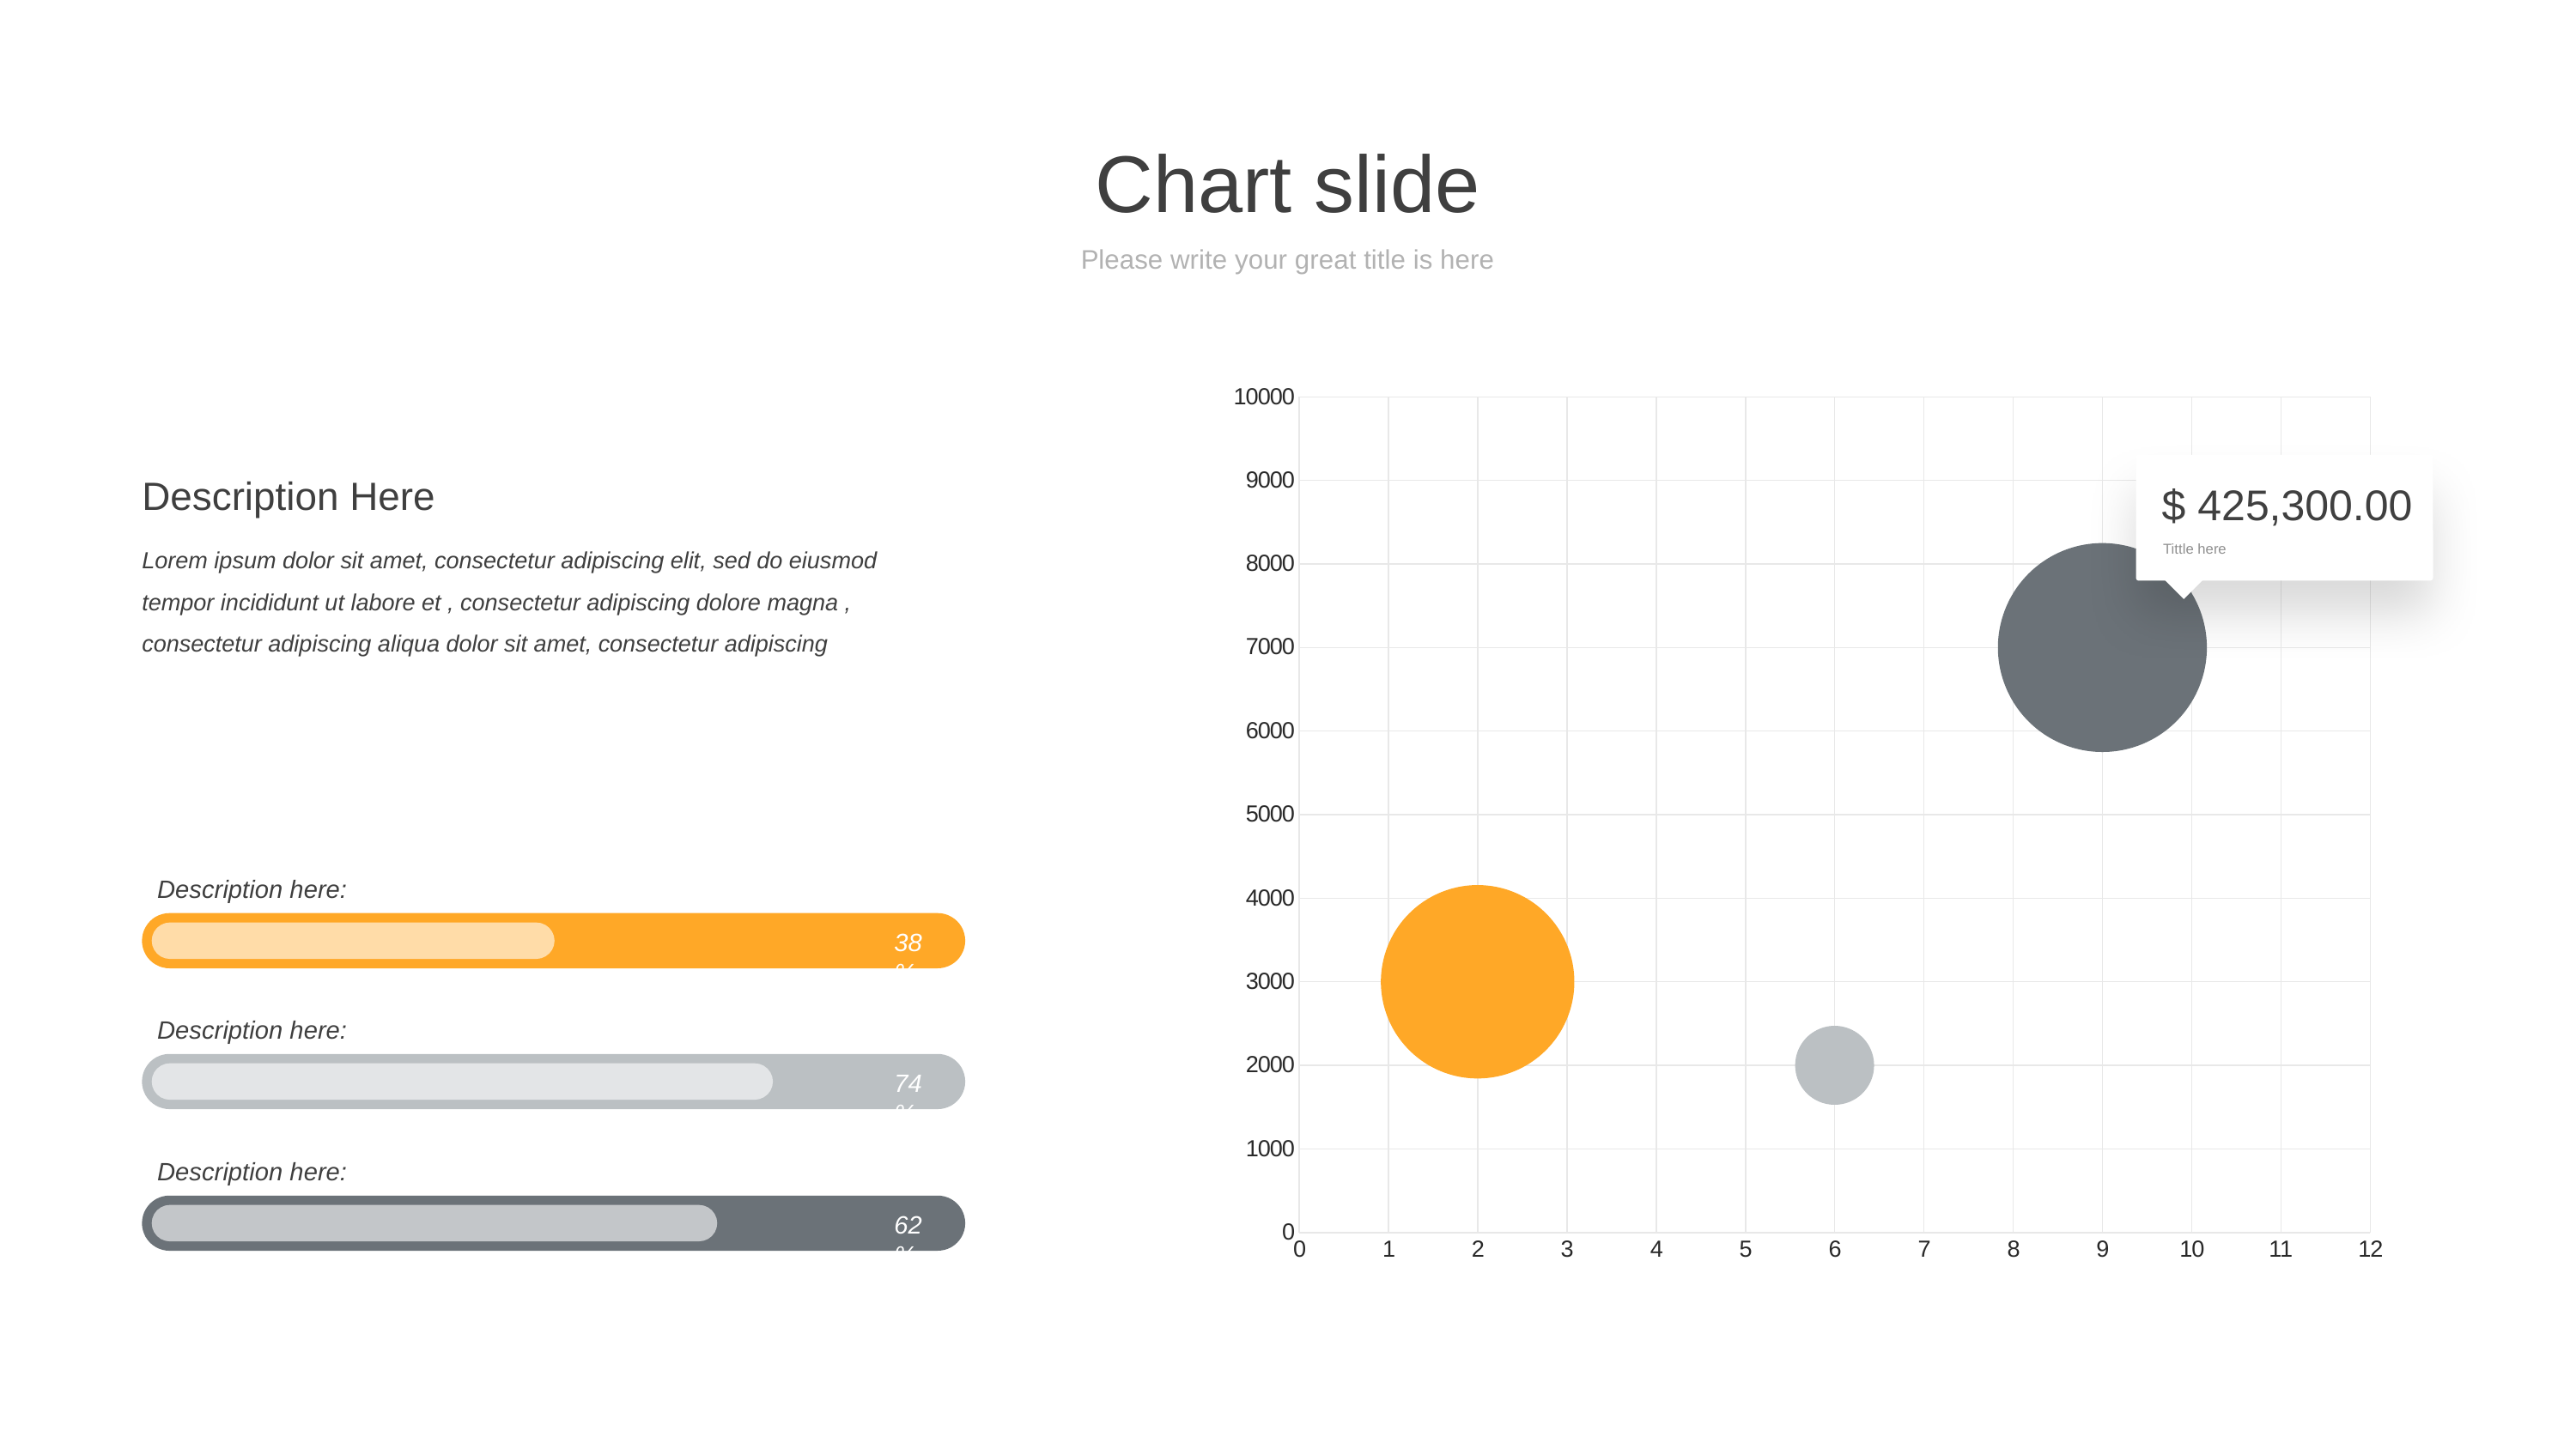

Chart slide
Please write your great title is here

### Chart

| Category | Value Y |
|---|---|

Description Here
$ 425,300.00
Lorem ipsum dolor sit amet, consectetur adipiscing elit, sed do eiusmod tempor incididunt ut labore et , consectetur adipiscing dolore magna , consectetur adipiscing aliqua dolor sit amet, consectetur adipiscing
Tittle here
Description here:

38%

Description here:

74%

Description here:

62%